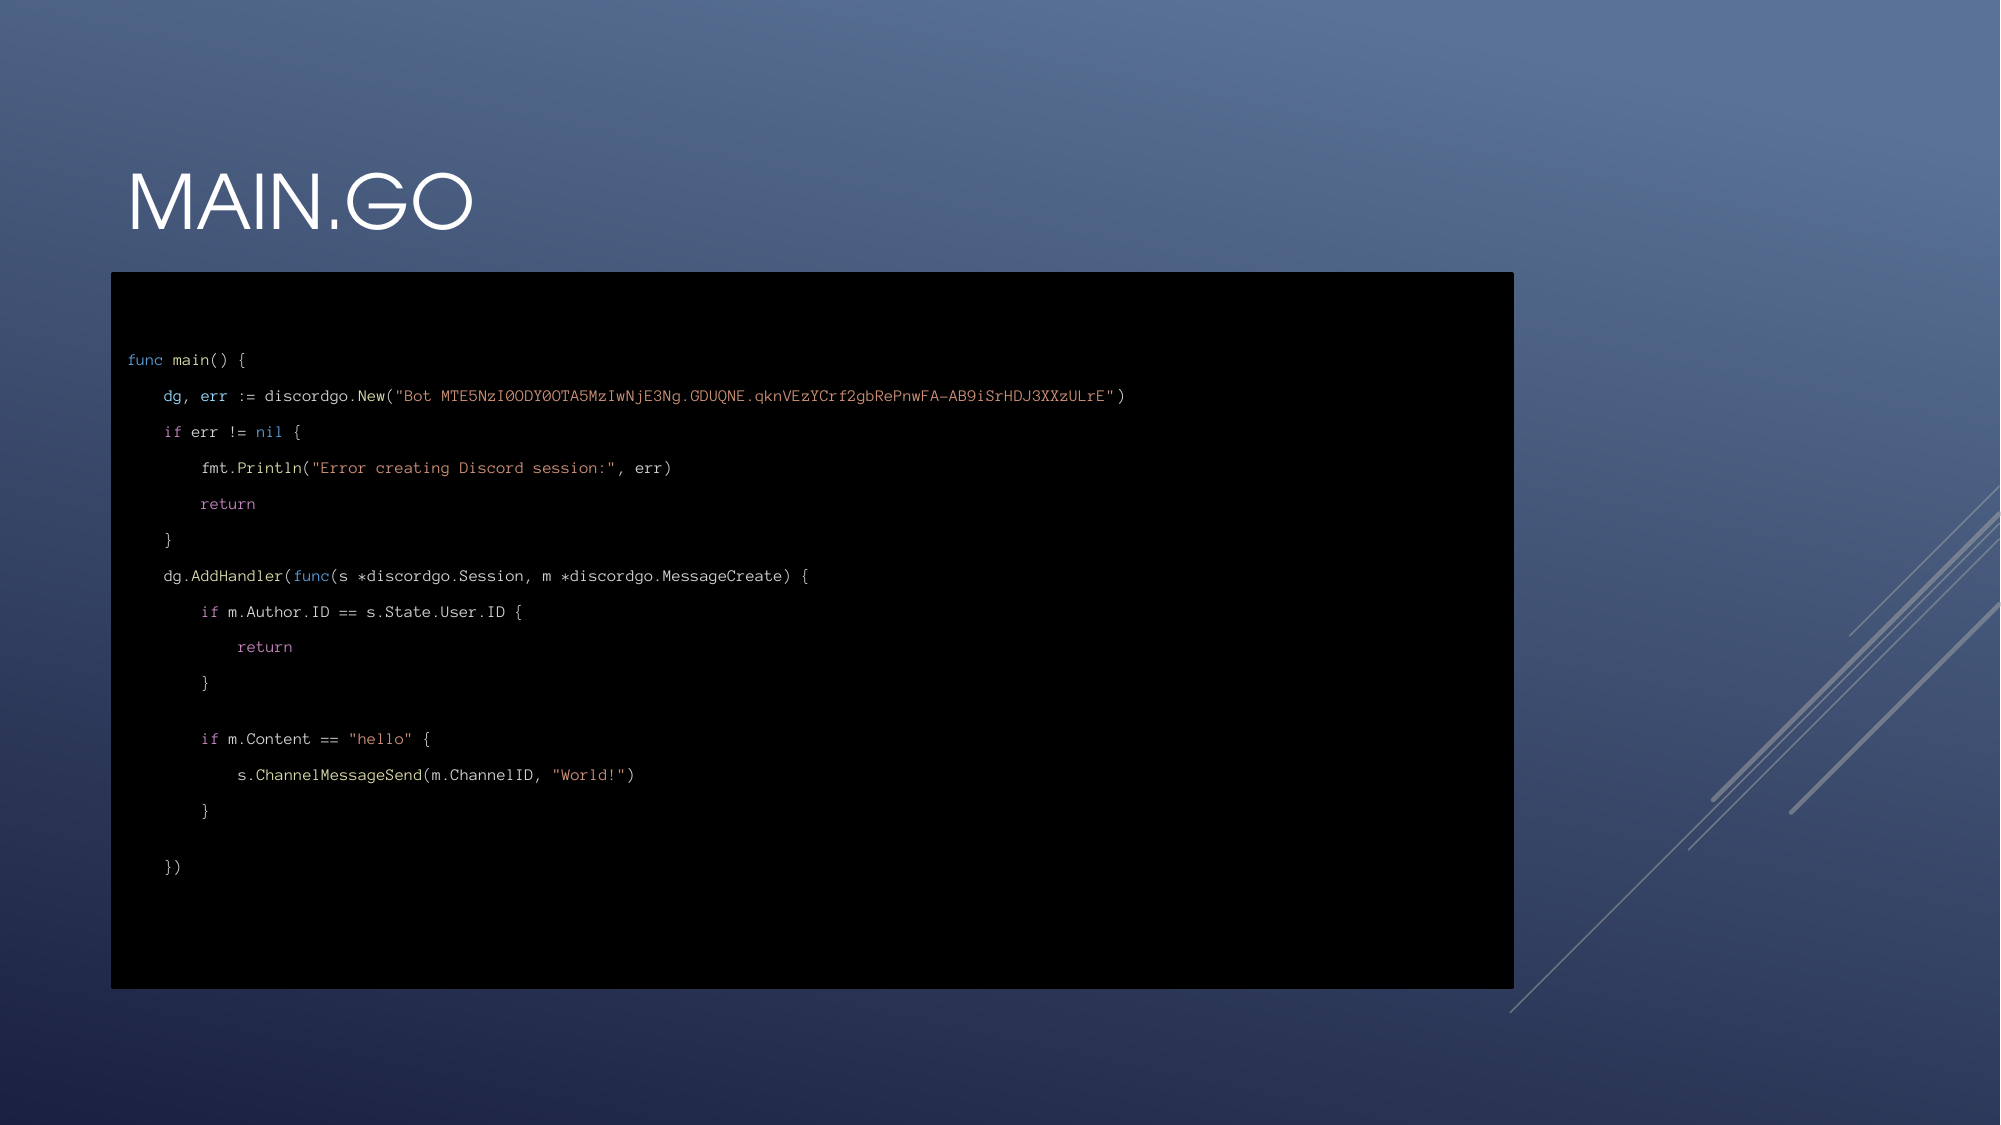

MAIN.go
func main() {
    dg, err := discordgo.New("Bot MTE5NzI0ODY0OTA5MzIwNjE3Ng.GDUQNE.qknVEzYCrf2gbRePnwFA-AB9iSrHDJ3XXzULrE")
    if err != nil {
        fmt.Println("Error creating Discord session:", err)
        return
    }
    dg.AddHandler(func(s *discordgo.Session, m *discordgo.MessageCreate) {
        if m.Author.ID == s.State.User.ID {
            return
        }
        if m.Content == "hello" {
            s.ChannelMessageSend(m.ChannelID, "World!")
        }
    })